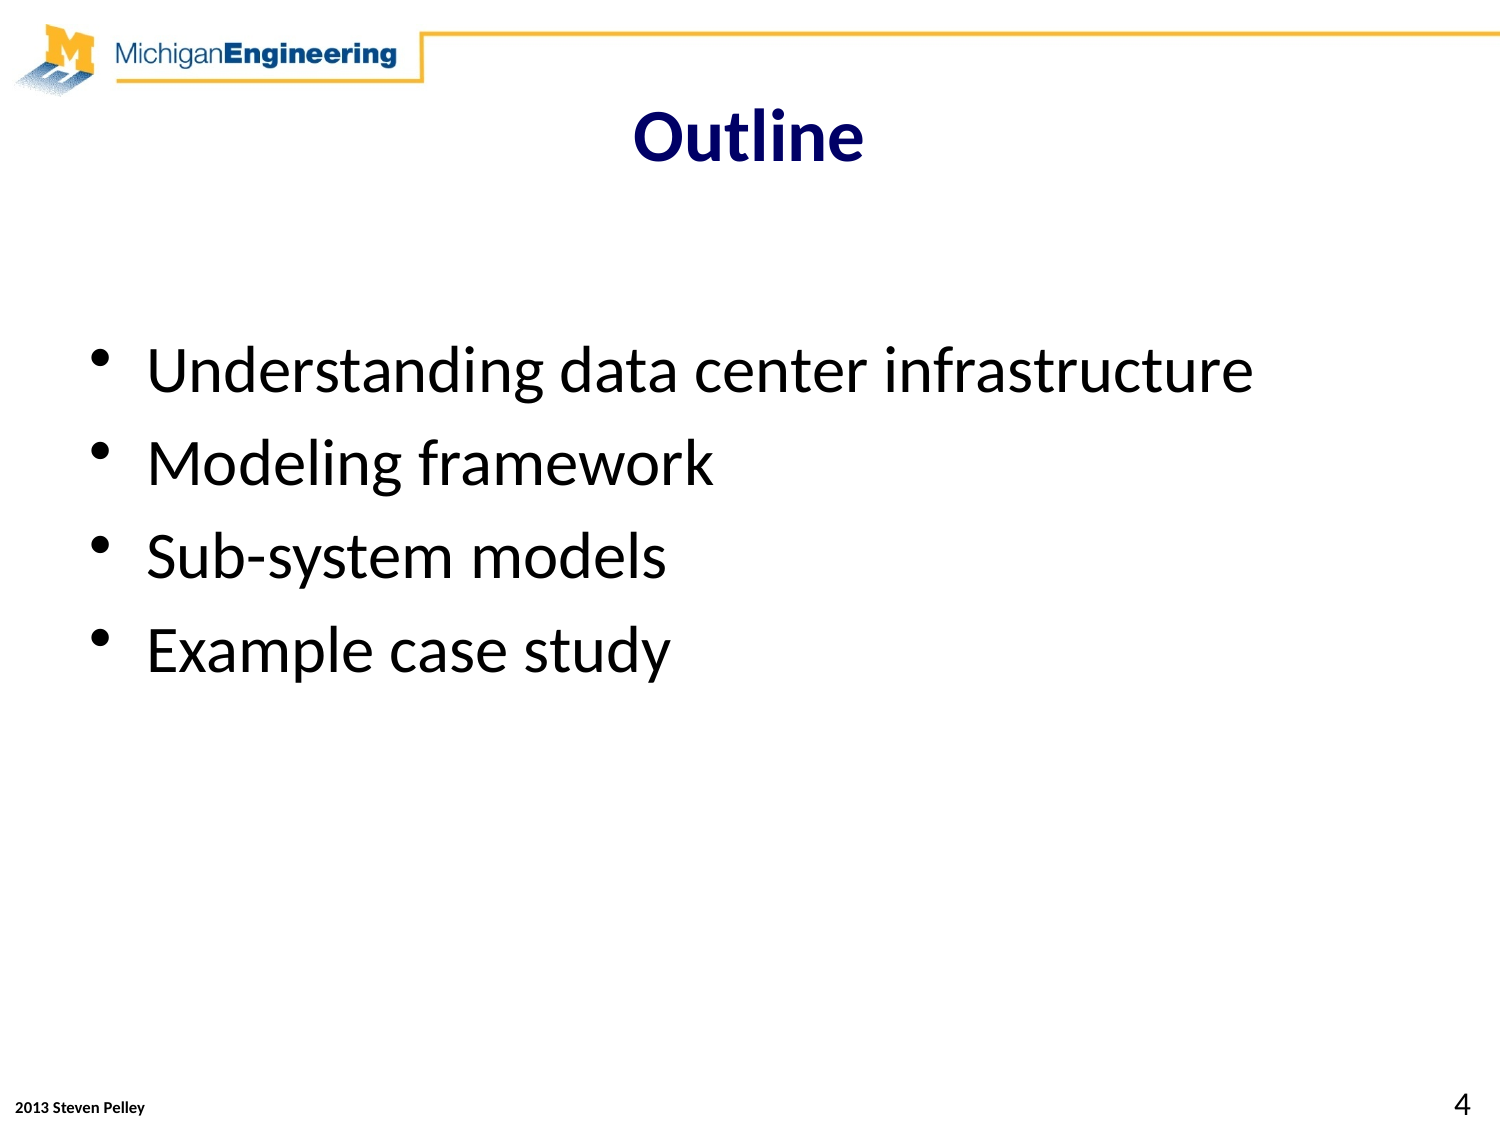

# Outline

Understanding data center infrastructure
Modeling framework
Sub-system models
Example case study
4